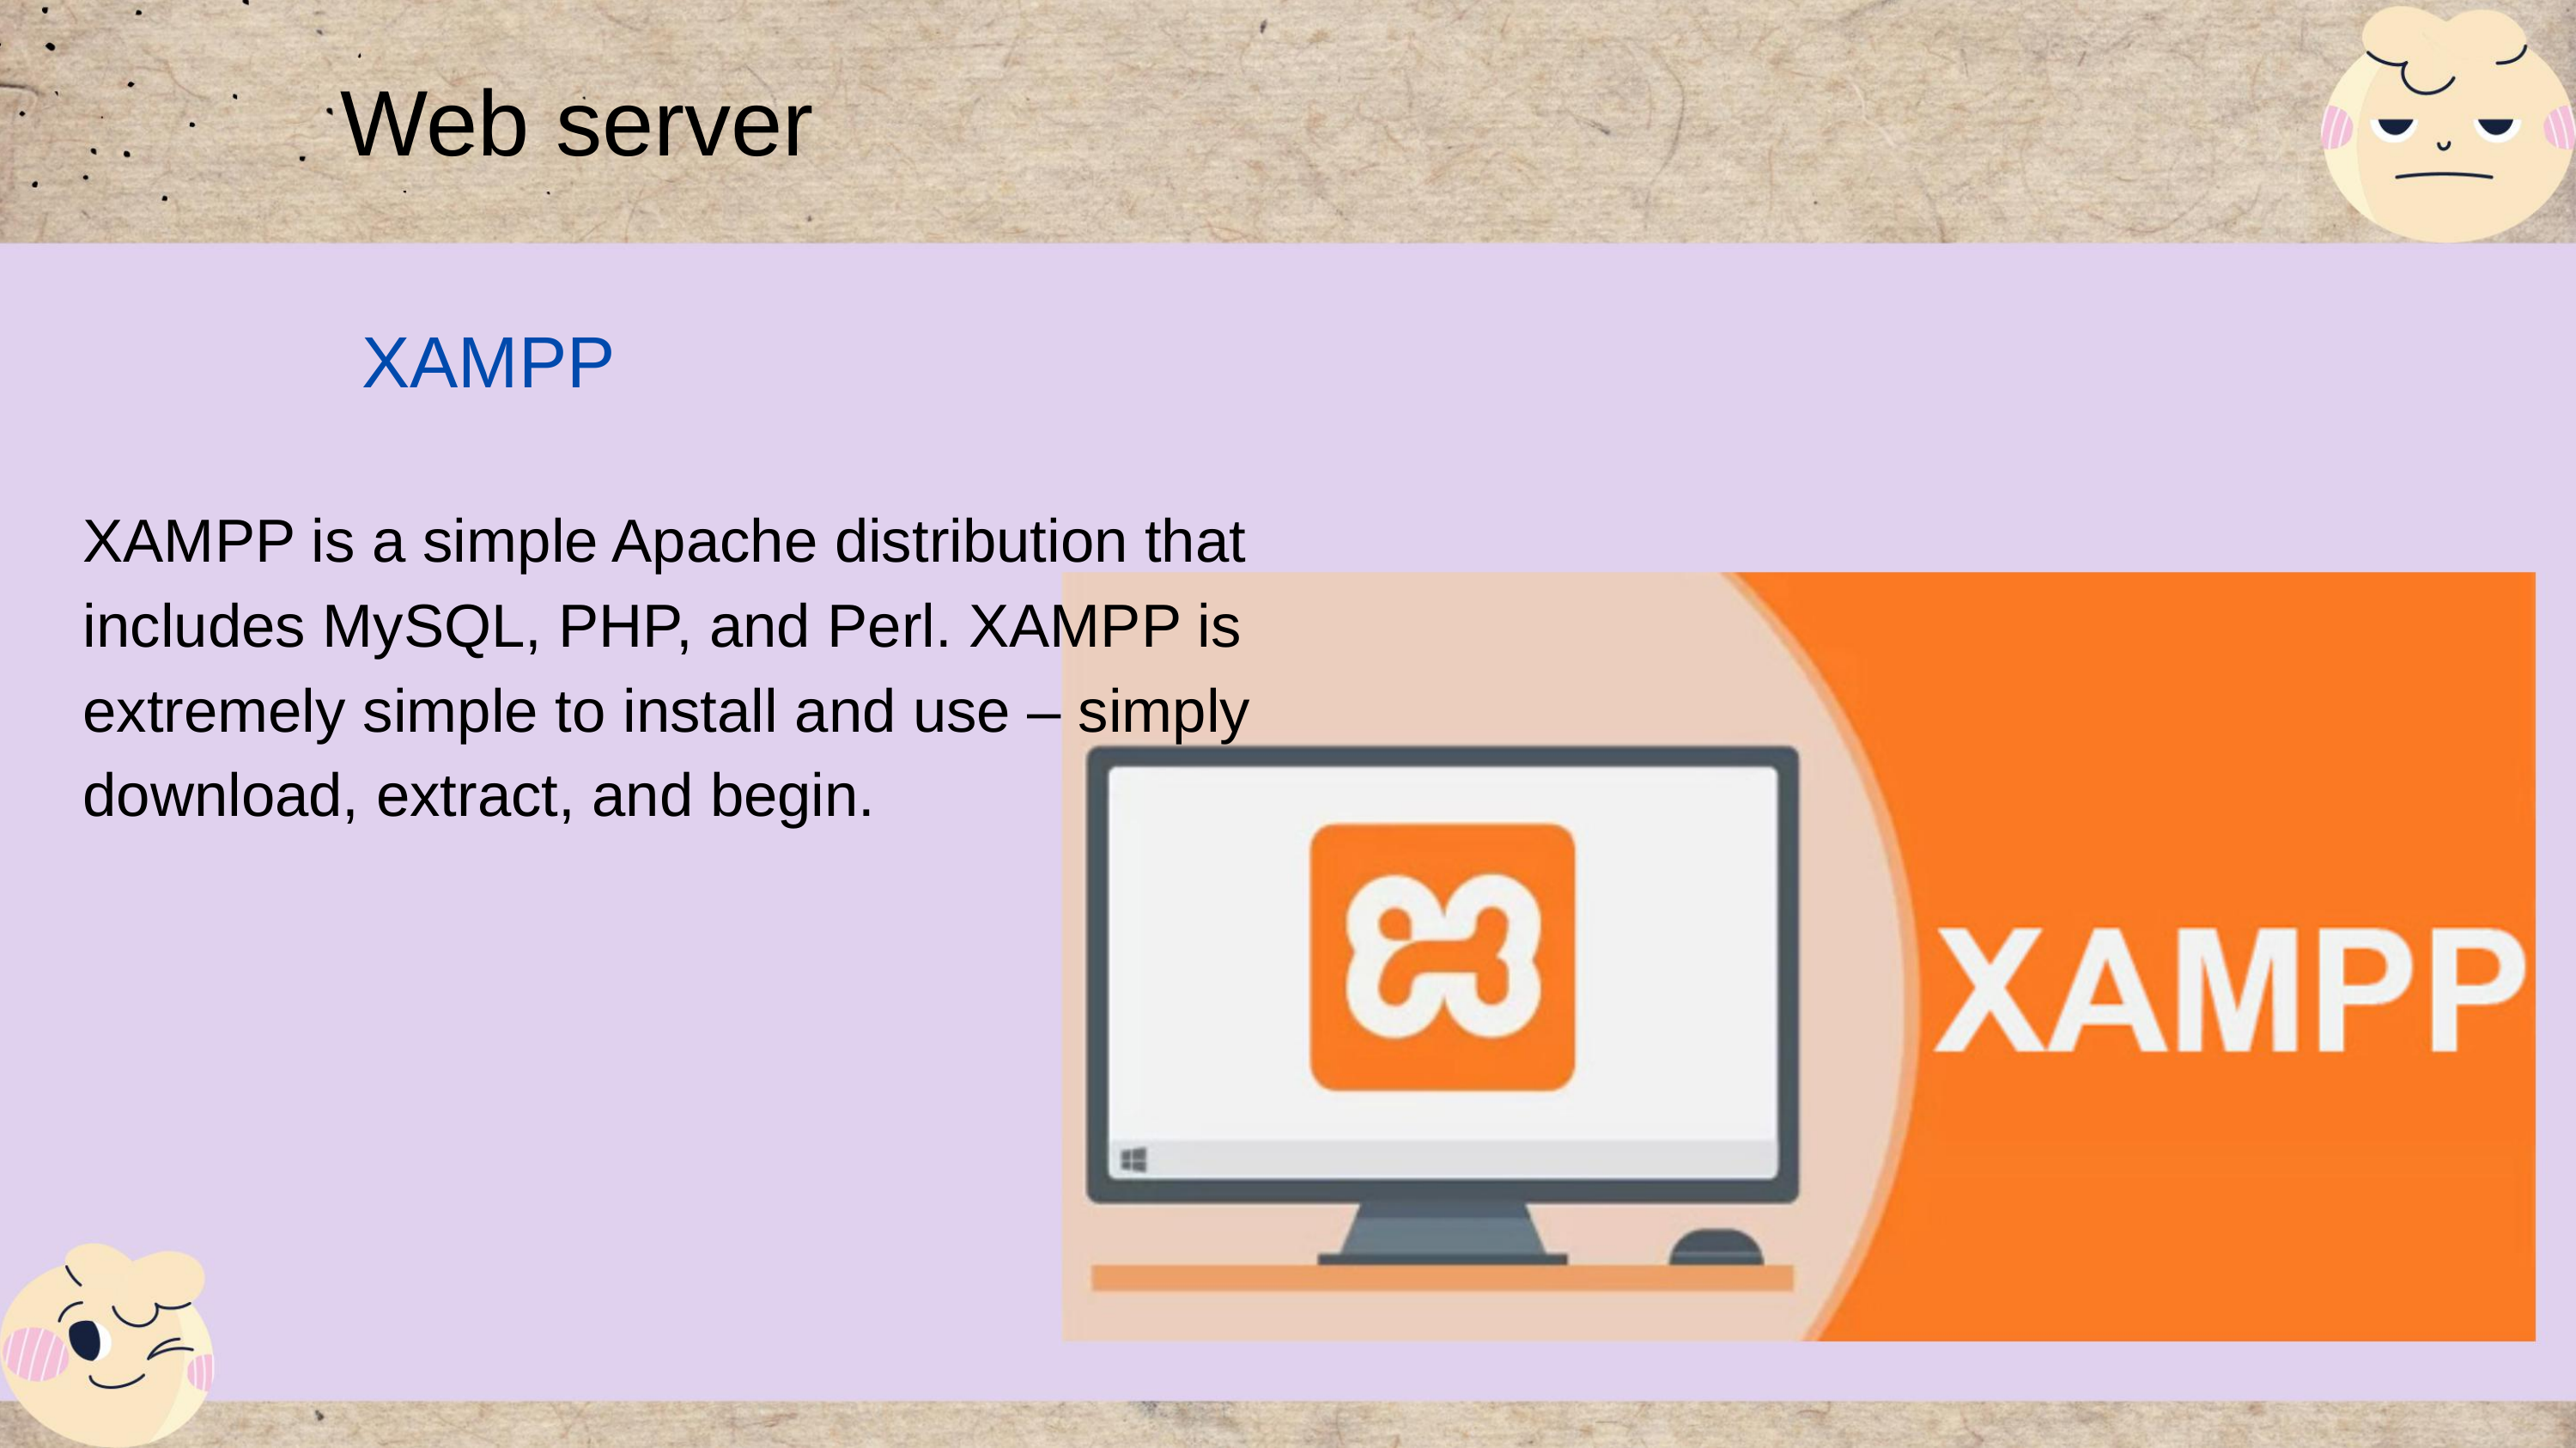

Web server
XAMPP
XAMPP is a simple Apache distribution that
includes MySQL, PHP, and Perl. XAMPP is
extremely simple to install and use – simply
download, extract, and begin.